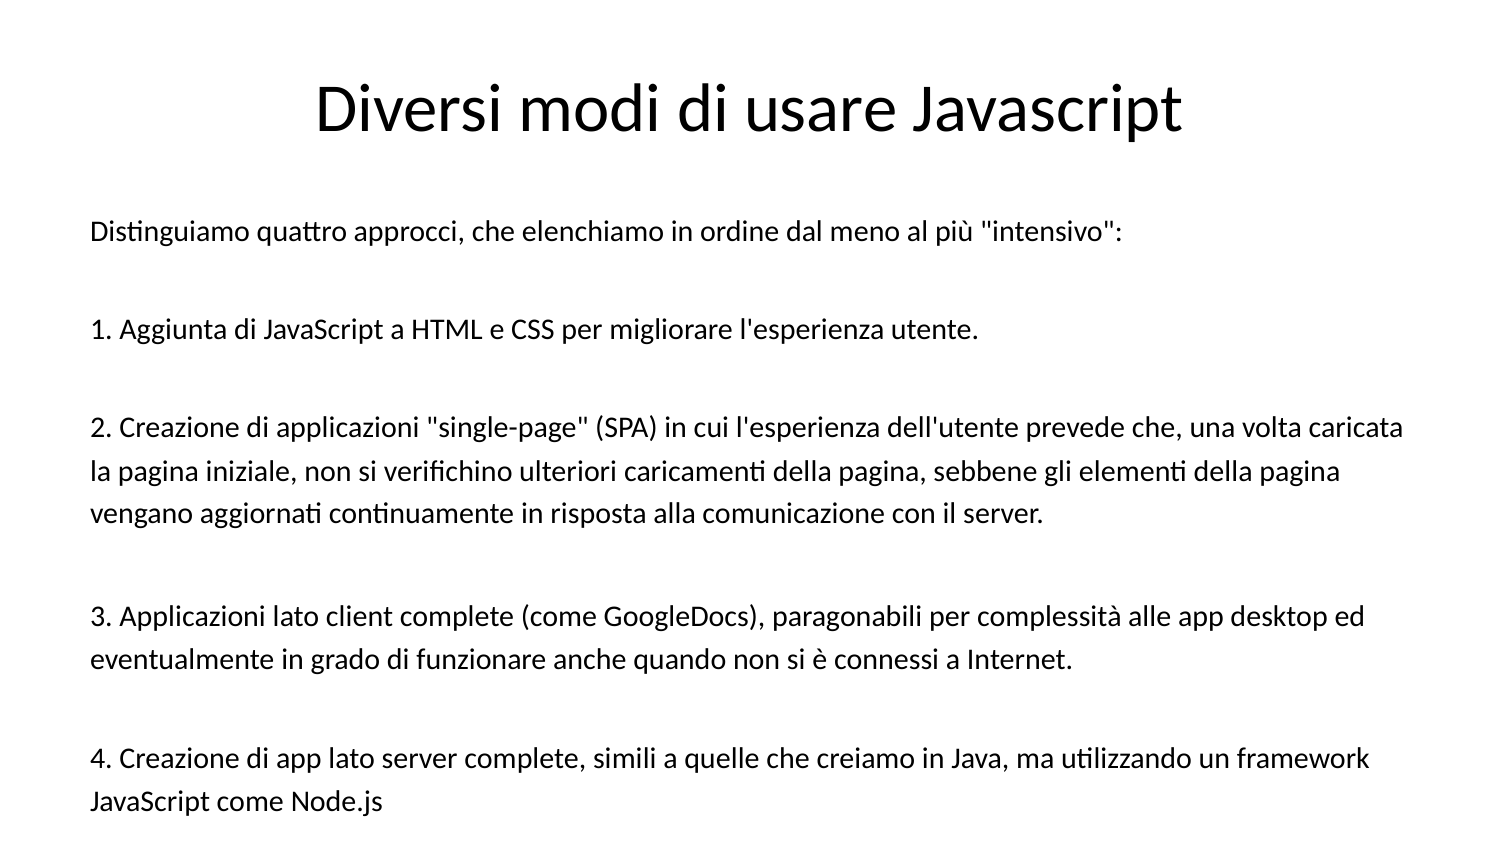

# Diversi modi di usare Javascript
Distinguiamo quattro approcci, che elenchiamo in ordine dal meno al più "intensivo":

1. Aggiunta di JavaScript a HTML e CSS per migliorare l'esperienza utente.

2. Creazione di applicazioni "single-page" (SPA) in cui l'esperienza dell'utente prevede che, una volta caricata la pagina iniziale, non si verifichino ulteriori caricamenti della pagina, sebbene gli elementi della pagina vengano aggiornati continuamente in risposta alla comunicazione con il server.

3. Applicazioni lato client complete (come GoogleDocs), paragonabili per complessità alle app desktop ed eventualmente in grado di funzionare anche quando non si è connessi a Internet.

4. Creazione di app lato server complete, simili a quelle che creiamo in Java, ma utilizzando un framework JavaScript come Node.js